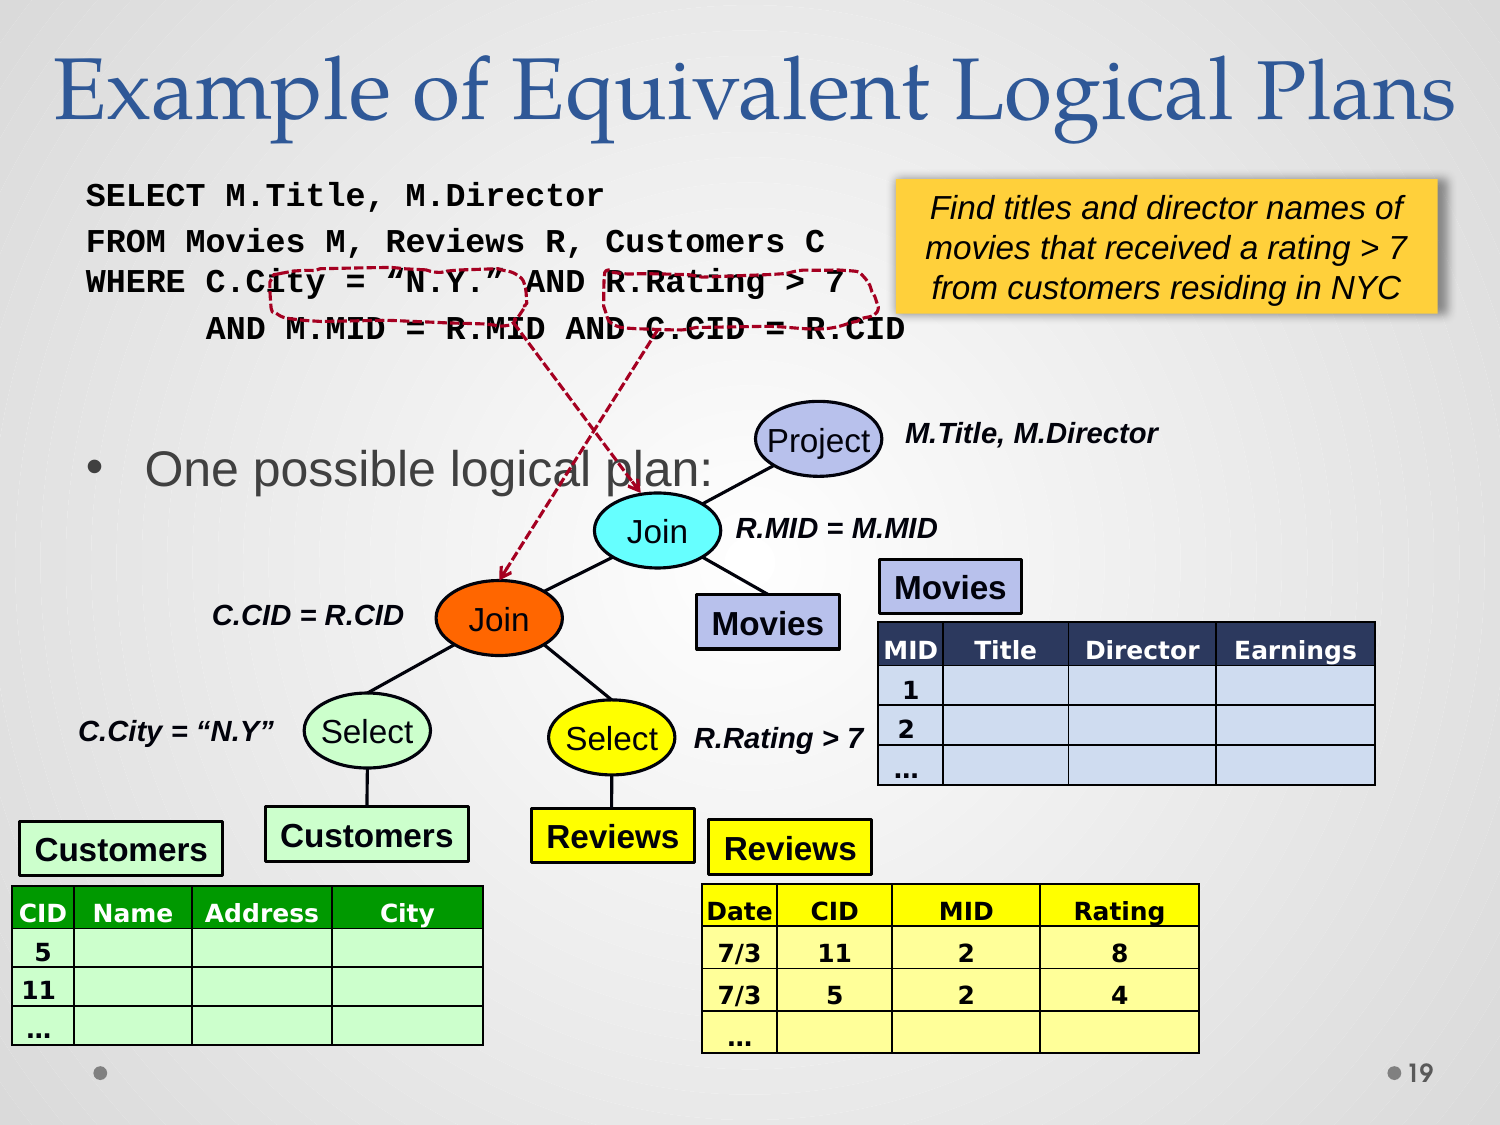

# Example of Equivalent Logical Plans
SELECT M.Title, M.Director
FROM Movies M, Reviews R, Customers C
WHERE C.City = “N.Y.” AND R.Rating > 7
      AND M.MID = R.MID AND C.CID = R.CID

One possible logical plan:

Find titles and director names of movies that received a rating > 7 from customers residing in NYC

Project
M.Title, M.Director
Join
R.MID = M.MID
Join
C.CID = R.CID
Movies
Select
C.City = “N.Y”
Select
R.Rating > 7
Customers
Reviews
Movies
Reviews
Customers
| MID | Title | Director | Earnings |
| --- | --- | --- | --- |
| 1 |  |  |  |
| 2 |  |  |  |
| … |  |  |  |
| Date | CID | MID | Rating |
| --- | --- | --- | --- |
| 7/3 | 11 | 2 | 8 |
| 7/3 | 5 | 2 | 4 |
| … |  |  |  |
| CID | Name | Address | City |
| --- | --- | --- | --- |
| 5 |  |  |  |
| 11 |  |  |  |
| … |  |  |  |
19